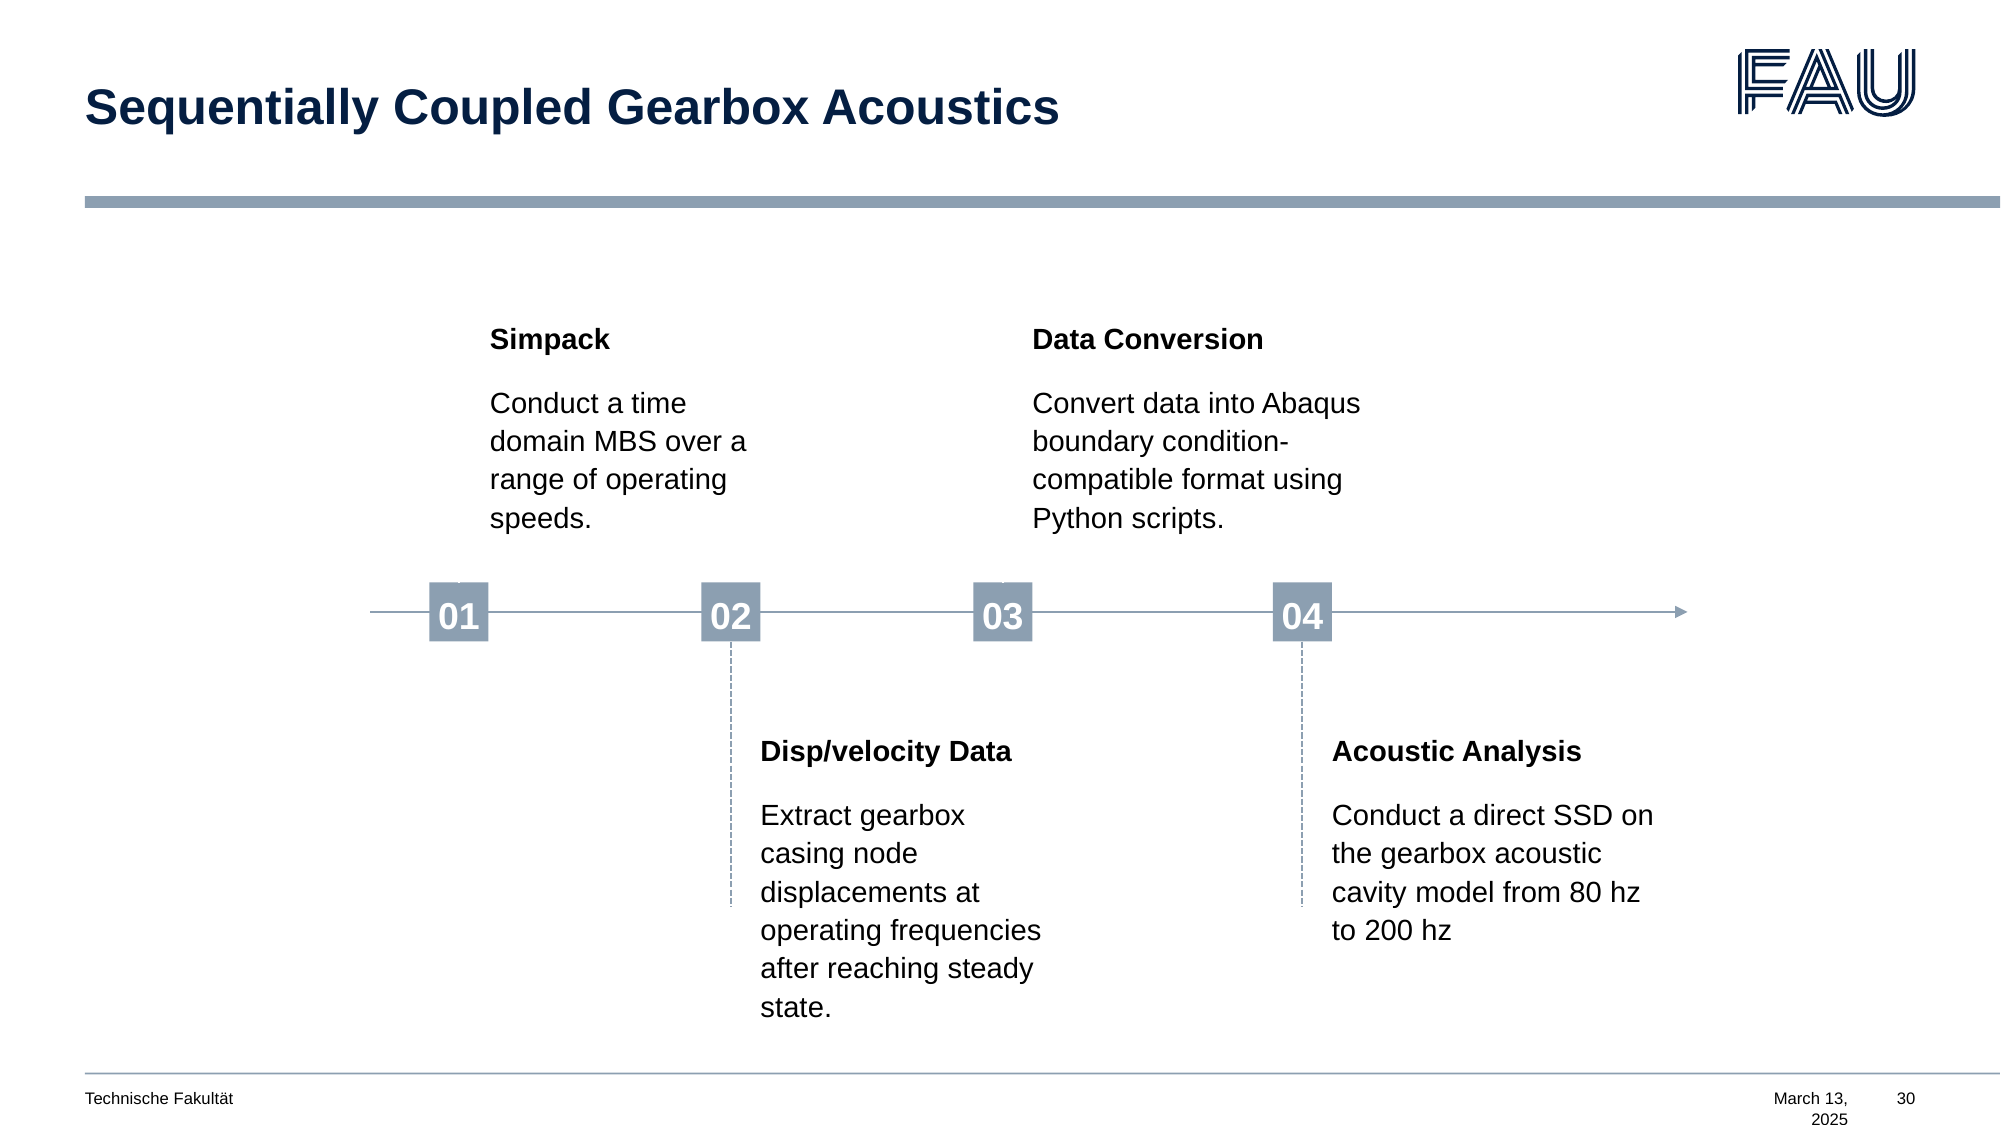

# Sequentially Coupled Gearbox Acoustics
Simpack
Conduct a time domain MBS over a range of operating speeds.
Data Conversion
Convert data into Abaqus boundary condition-compatible format using Python scripts.
01
02
03
04
Disp/velocity Data
Extract gearbox casing node displacements at operating frequencies after reaching steady state.
Acoustic Analysis
Conduct a direct SSD on the gearbox acoustic cavity model from 80 hz to 200 hz
Technische Fakultät
March 13, 2025
30